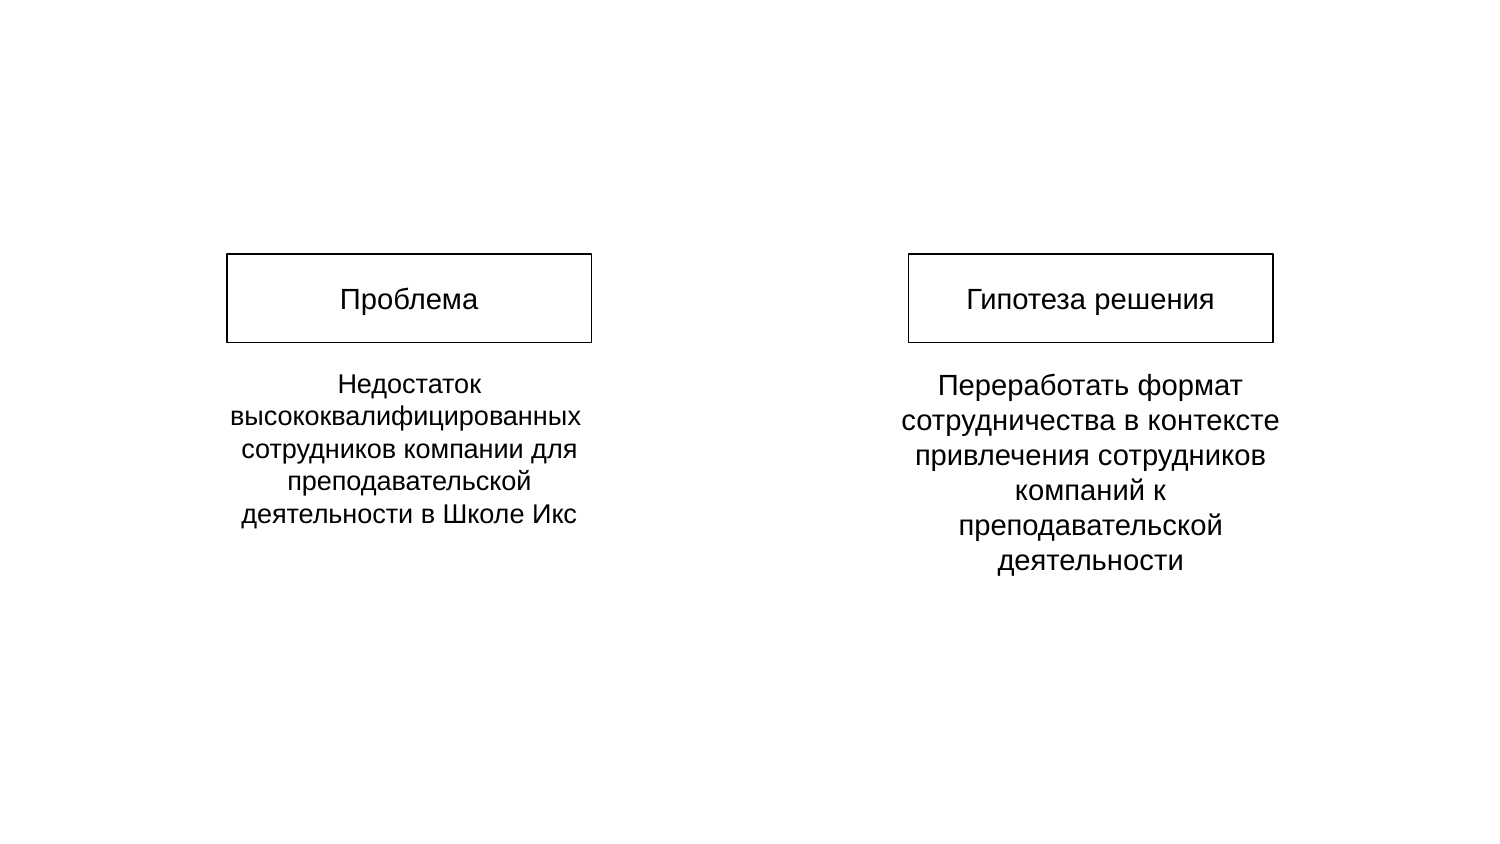

Проблема
Гипотеза решения
Переработать формат сотрудничества в контексте привлечения сотрудников компаний к преподавательской деятельности
Недостаток высококвалифицированных  сотрудников компании для преподавательской деятельности в Школе Икс